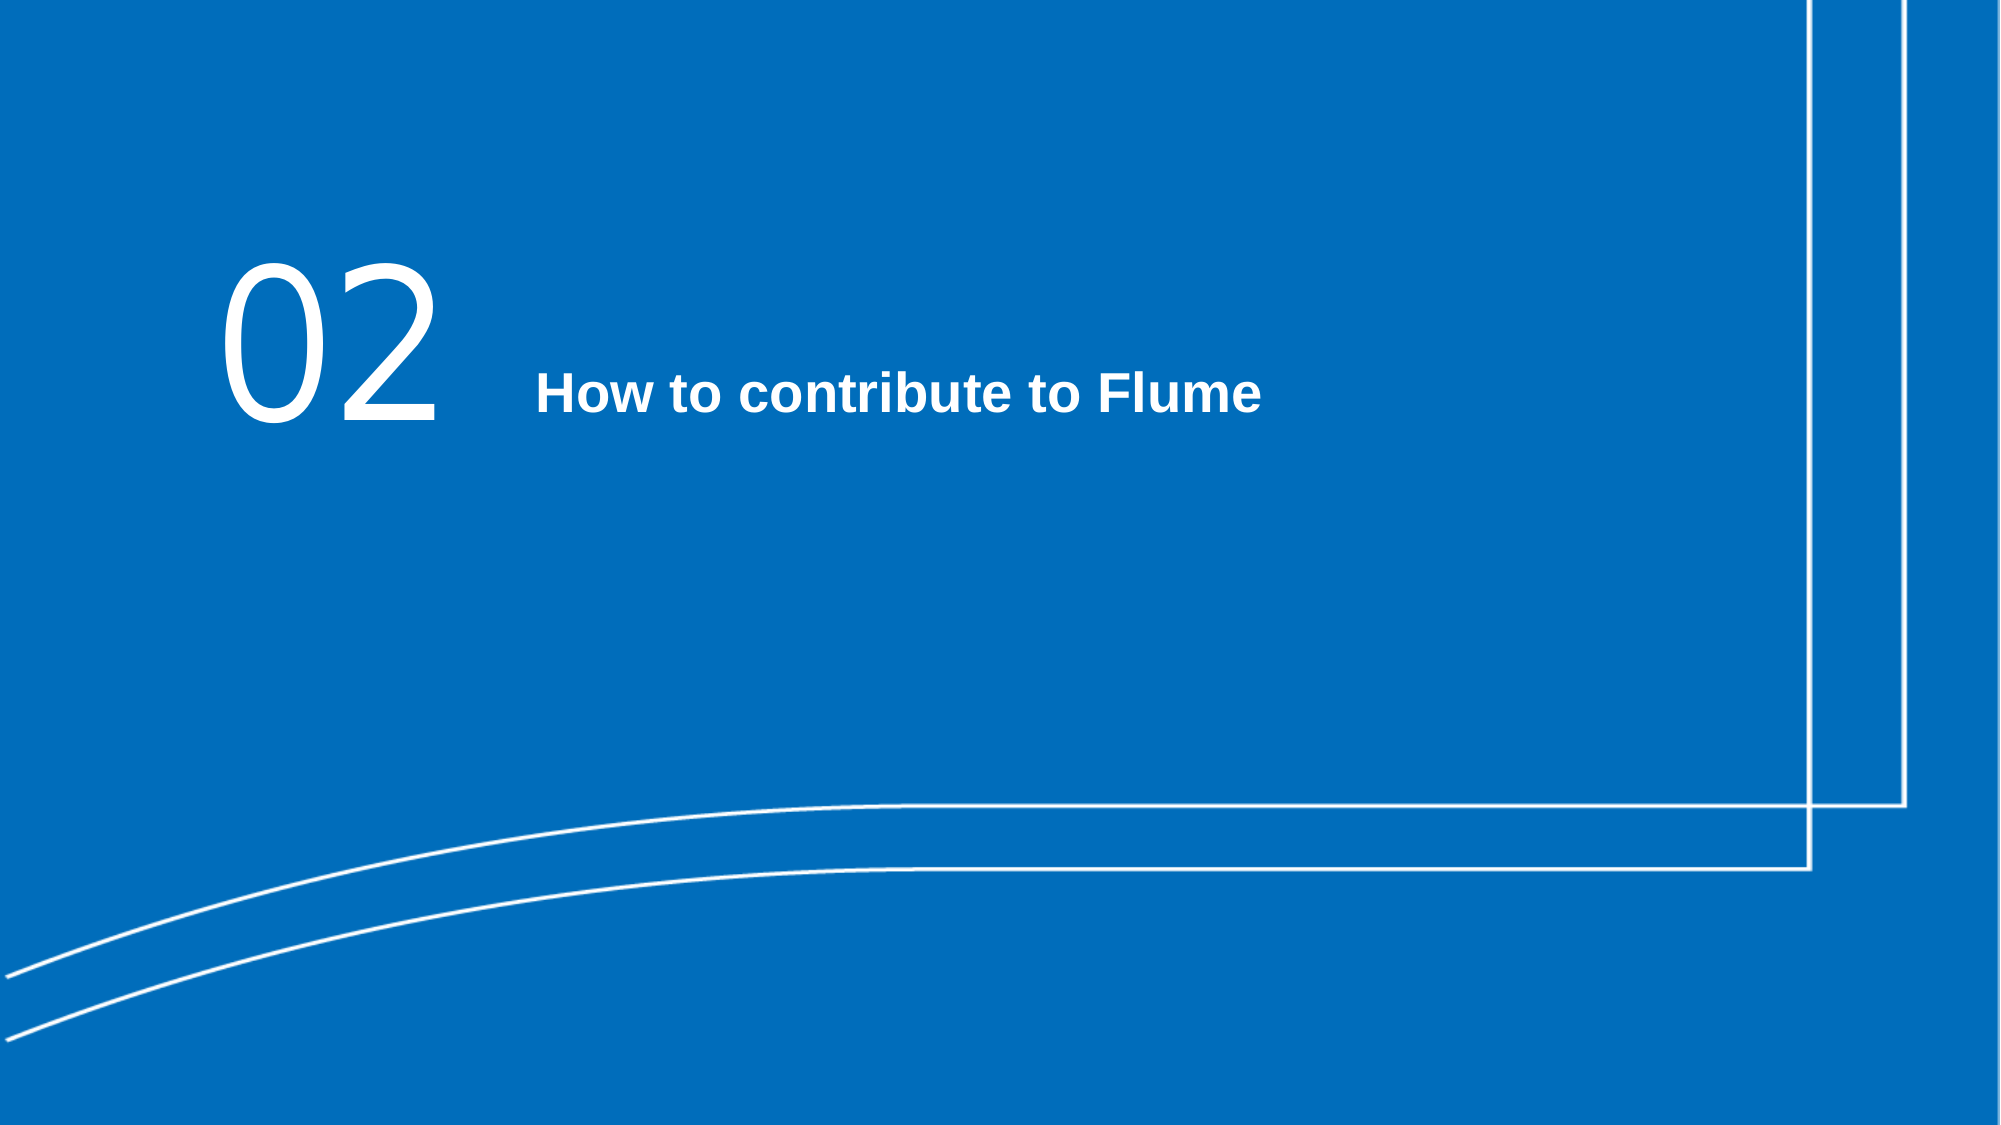

# 02
How to contribute to Flume